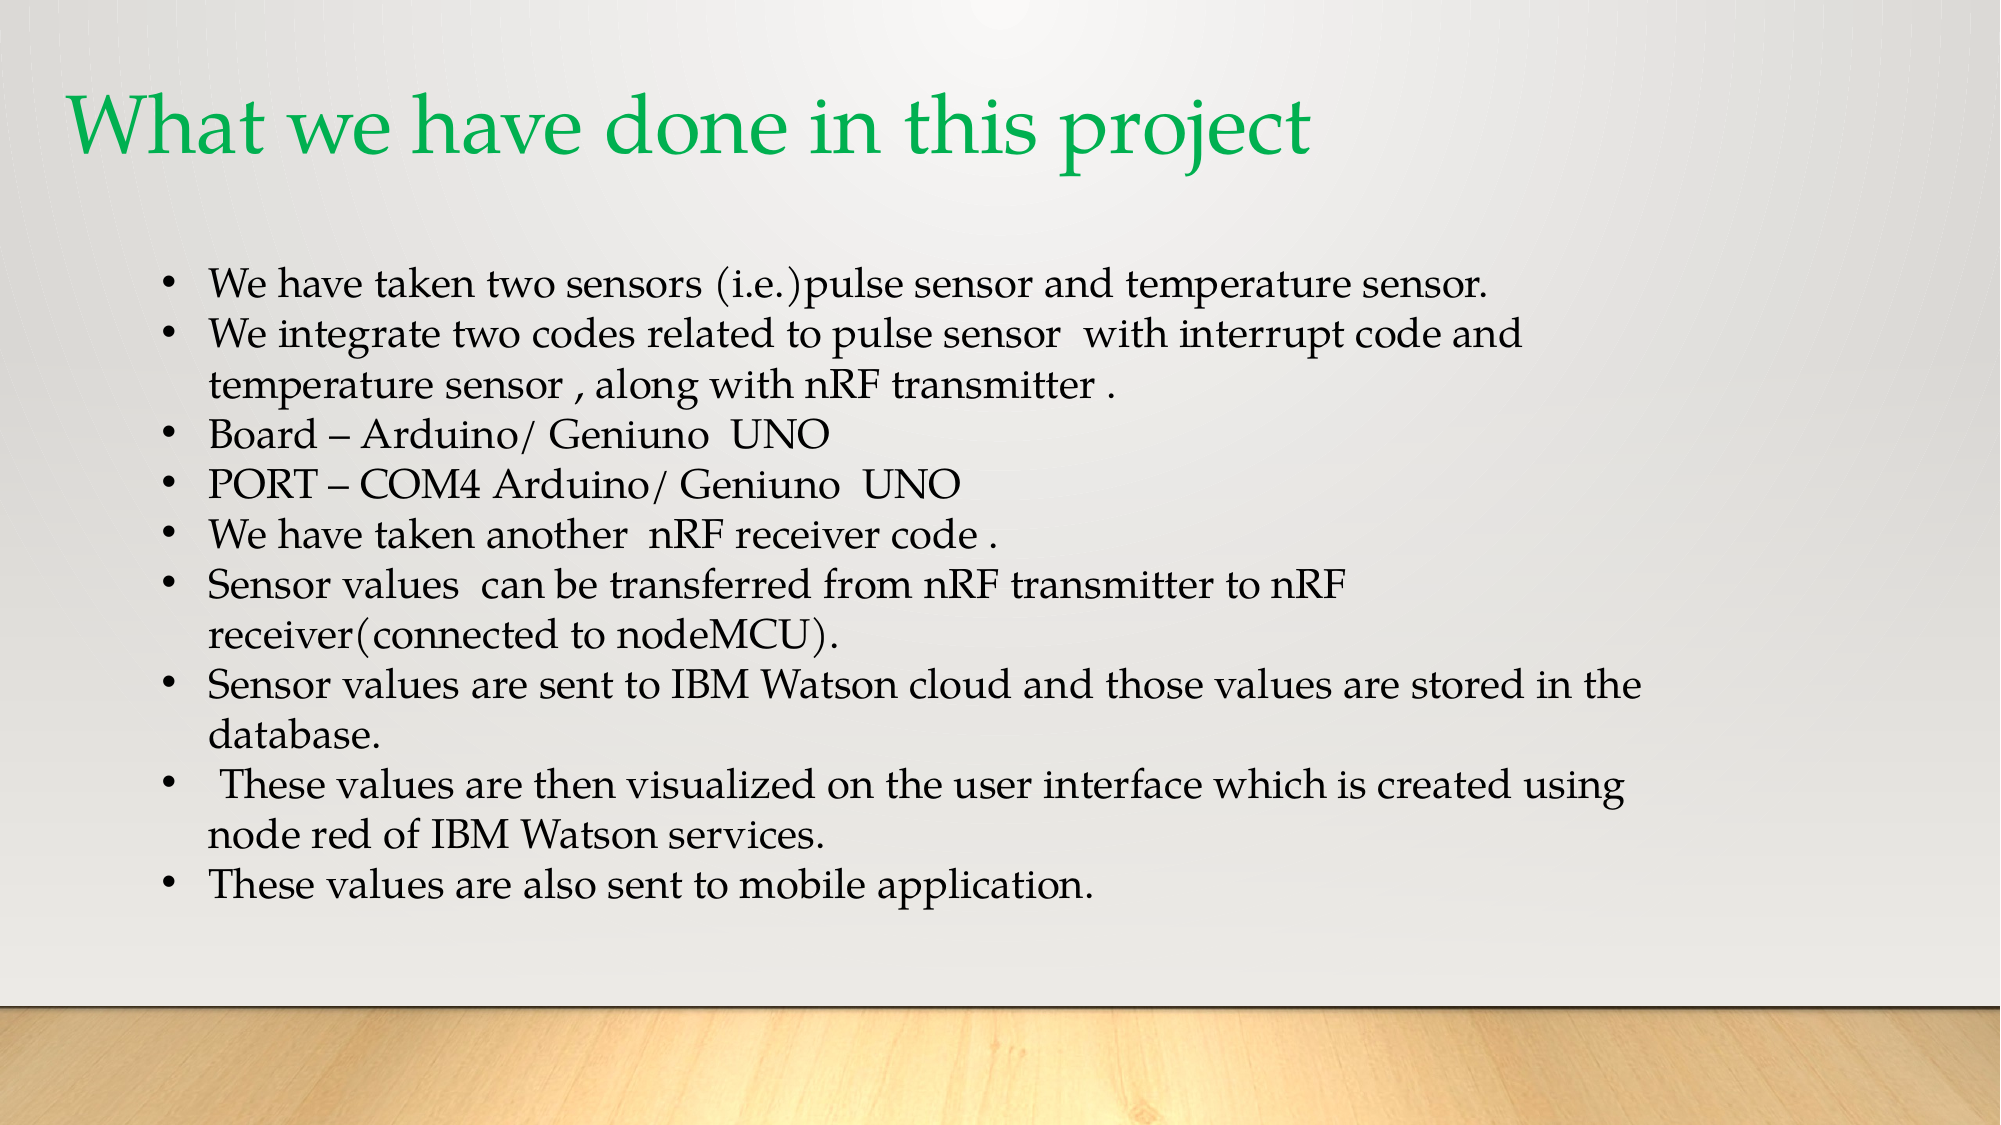

What we have done in this project
We have taken two sensors (i.e.)pulse sensor and temperature sensor.
We integrate two codes related to pulse sensor  with interrupt code and temperature sensor , along with nRF transmitter .
Board – Arduino/ Geniuno  UNO
PORT – COM4 Arduino/ Geniuno  UNO
We have taken another  nRF receiver code .
Sensor values  can be transferred from nRF transmitter to nRF receiver(connected to nodeMCU).
Sensor values are sent to IBM Watson cloud and those values are stored in the database.
 These values are then visualized on the user interface which is created using node red of IBM Watson services.
These values are also sent to mobile application.